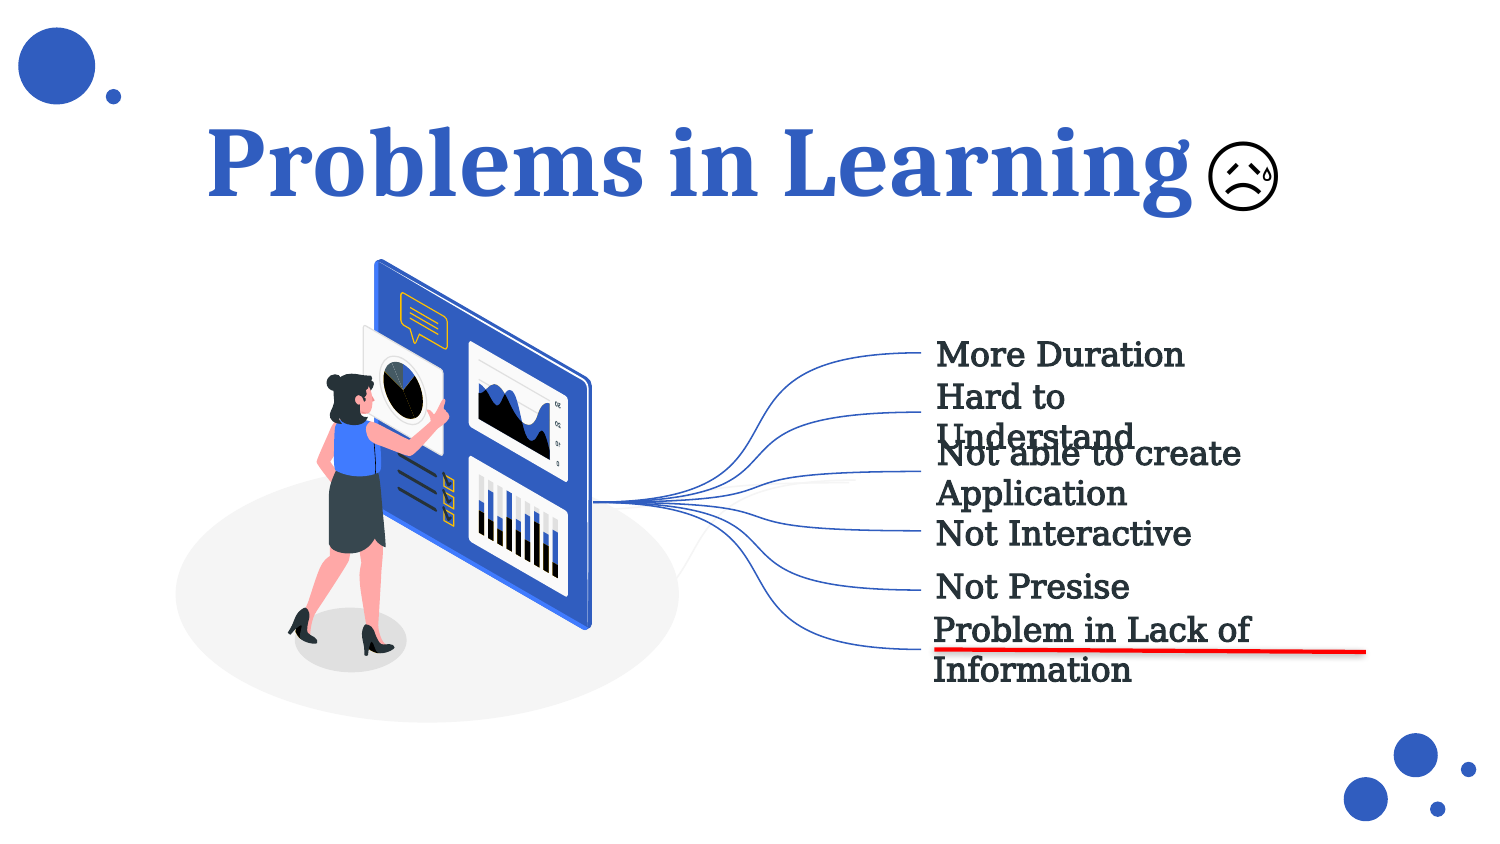

# Problems in Learning

😥

More Duration
Hard to Understand
Not able to create Application
Not Interactive
Not Presise
Problem in Lack of Information